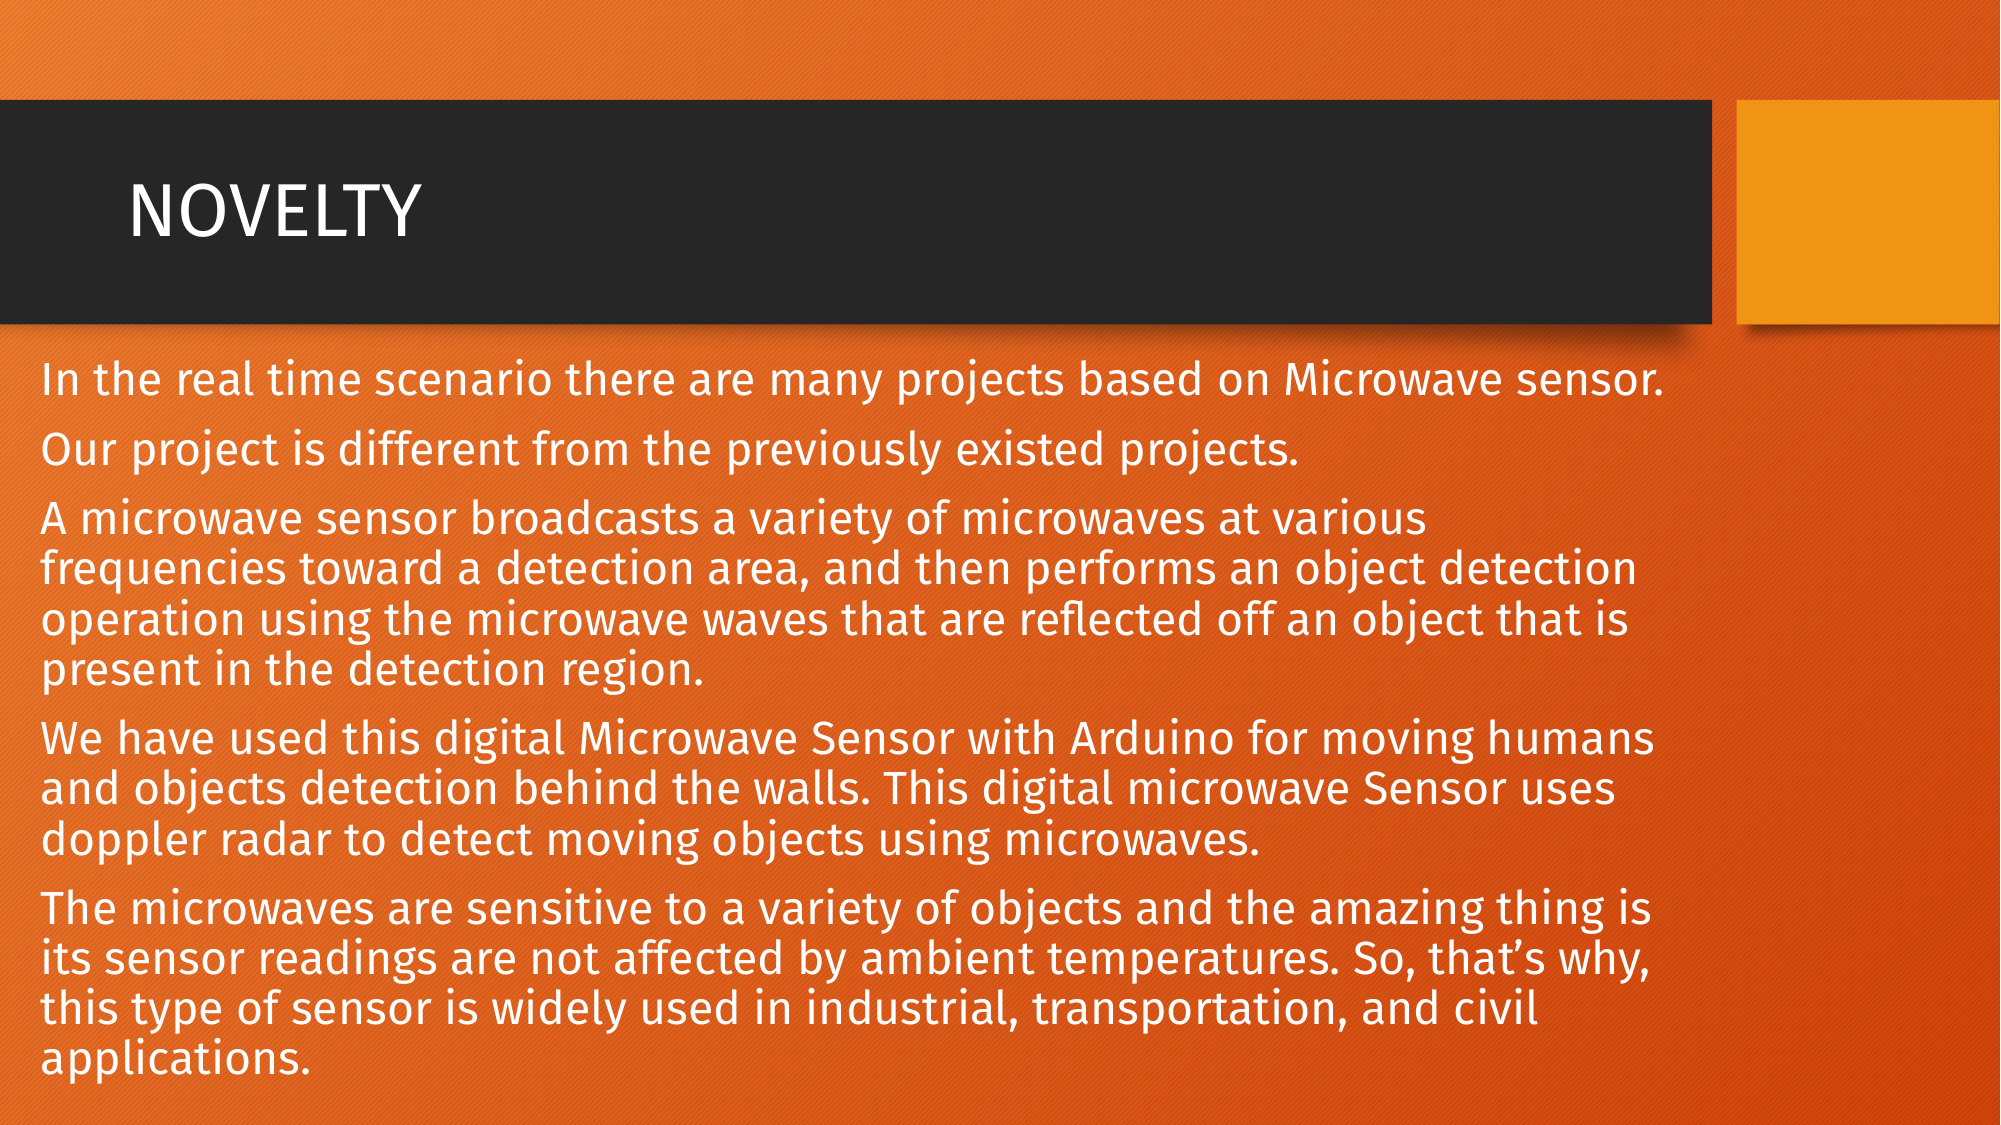

# NOVELTY
In the real time scenario there are many projects based on Microwave sensor.
Our project is different from the previously existed projects.
A microwave sensor broadcasts a variety of microwaves at various frequencies toward a detection area, and then performs an object detection operation using the microwave waves that are reflected off an object that is present in the detection region.
We have used this digital Microwave Sensor with Arduino for moving humans and objects detection behind the walls. This digital microwave Sensor uses doppler radar to detect moving objects using microwaves.
The microwaves are sensitive to a variety of objects and the amazing thing is its sensor readings are not affected by ambient temperatures. So, that’s why, this type of sensor is widely used in industrial, transportation, and civil applications.